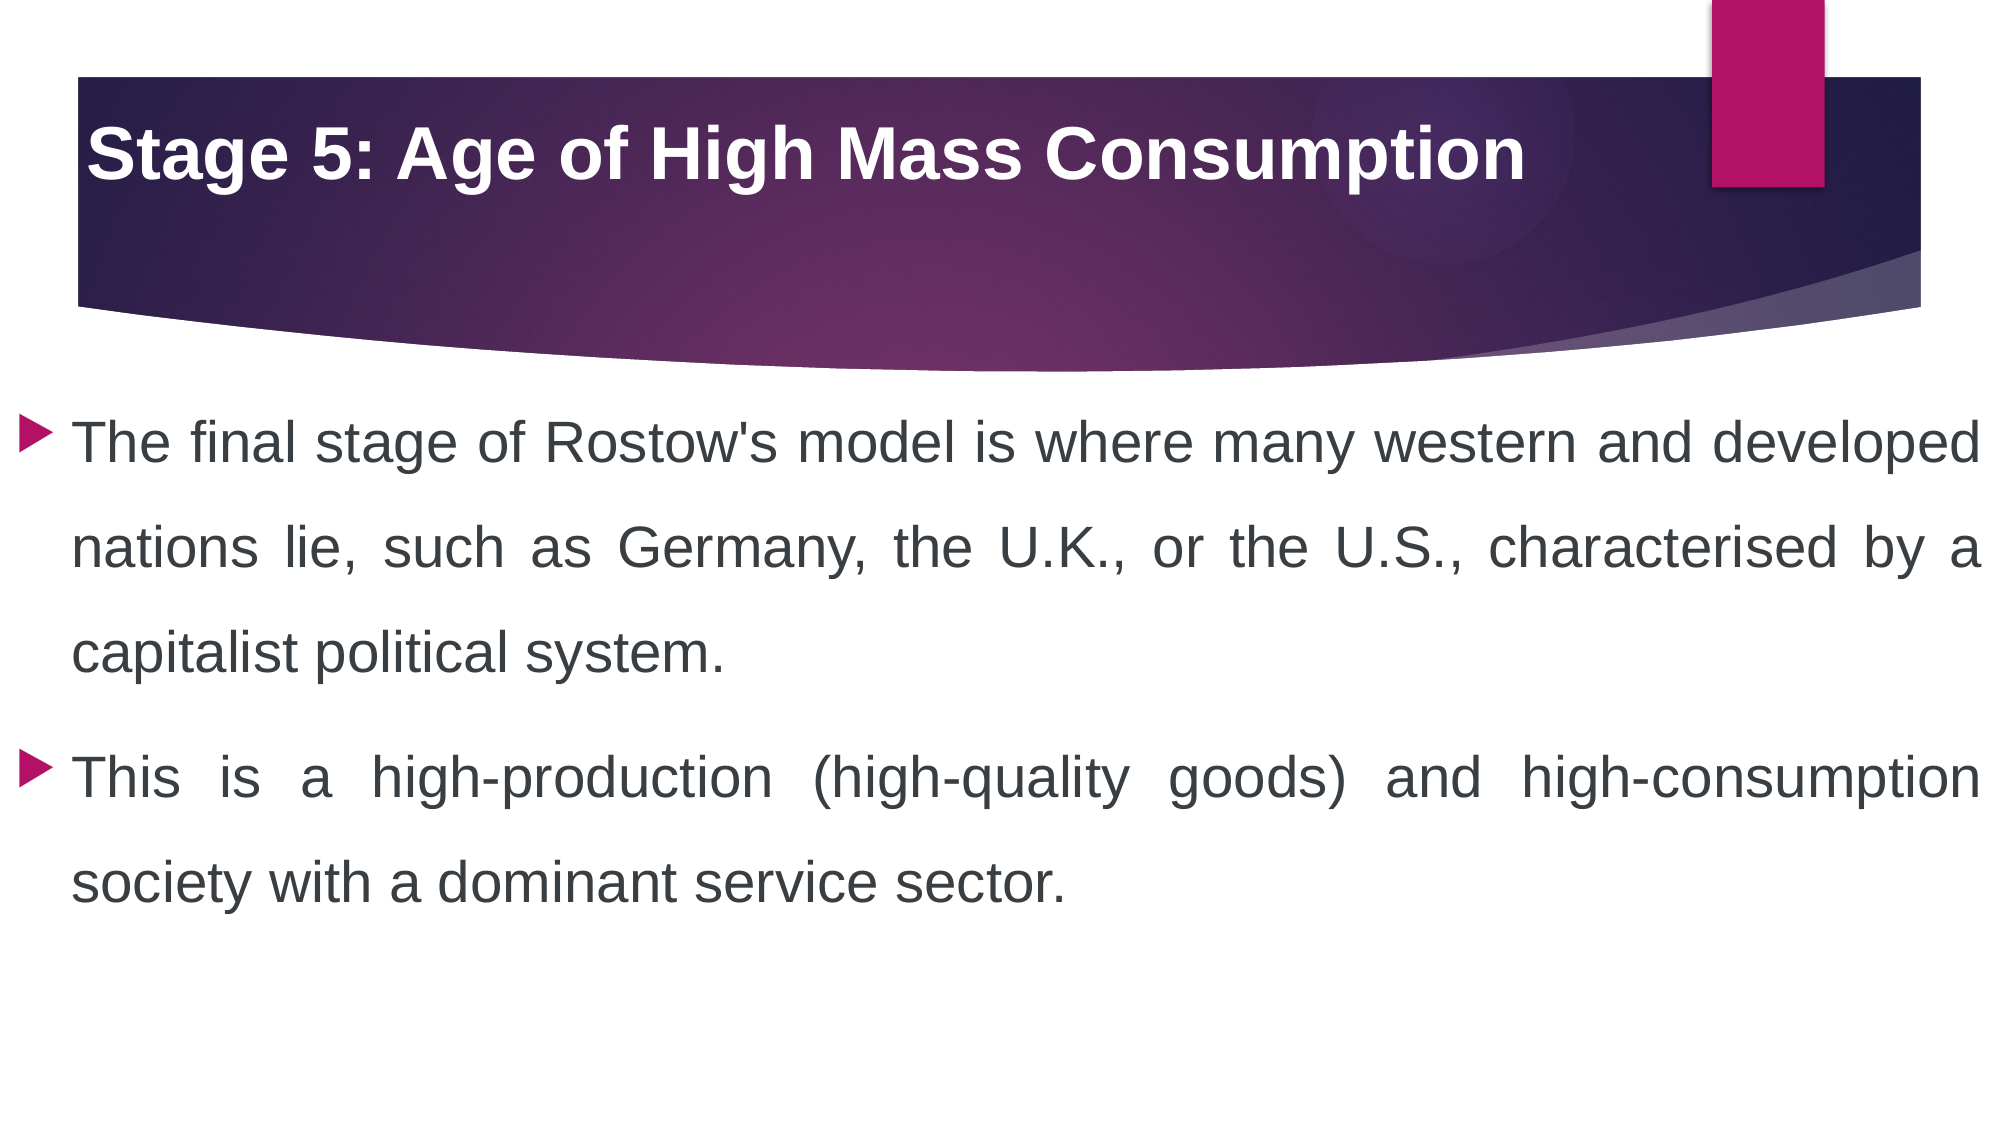

# Stage 5: Age of High Mass Consumption
The final stage of Rostow's model is where many western and developed nations lie, such as Germany, the U.K., or the U.S., characterised by a capitalist political system.
This is a high-production (high-quality goods) and high-consumption society with a dominant service sector.